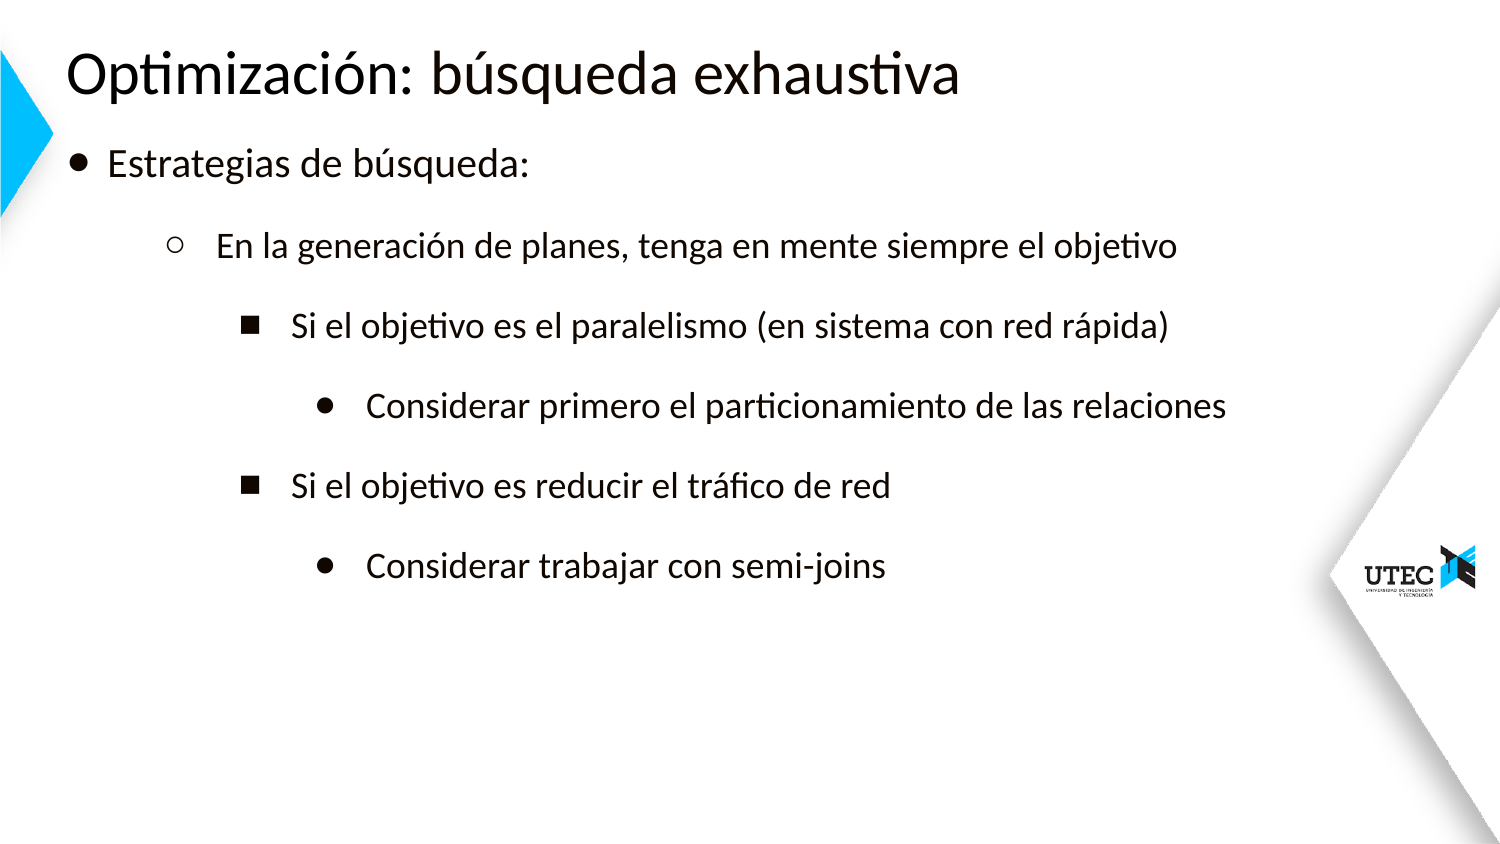

# Optimización: búsqueda exhaustiva
Estrategias de búsqueda:
En la generación de planes, tenga en mente siempre el objetivo
Si el objetivo es el paralelismo (en sistema con red rápida)
Considerar primero el particionamiento de las relaciones
Si el objetivo es reducir el tráfico de red
Considerar trabajar con semi-joins